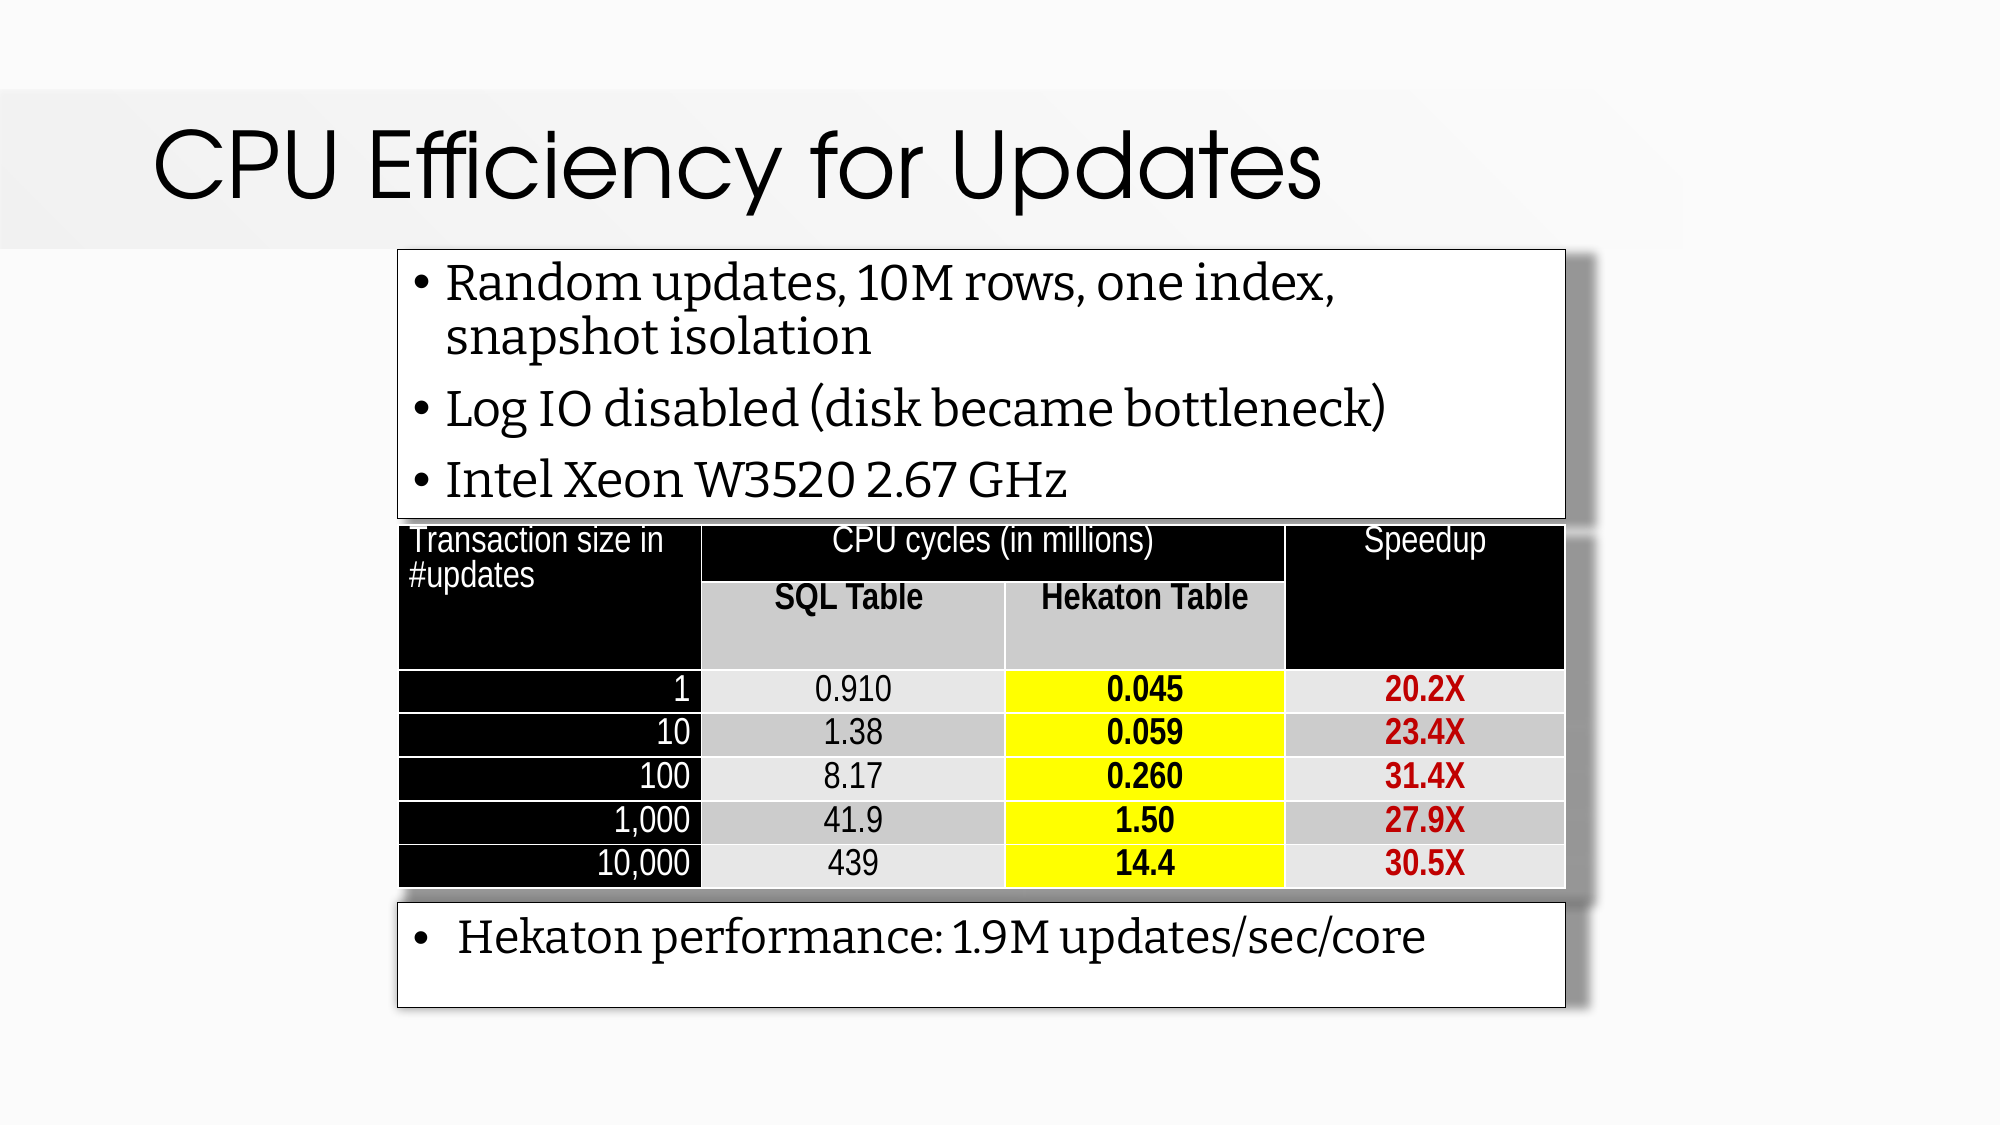

# CPU Efficiency for Updates
Random updates, 10M rows, one index, snapshot isolation
Log IO disabled (disk became bottleneck)
Intel Xeon W3520 2.67 GHz
| Transaction size in #updates | CPU cycles (in millions) |  | Speedup |
| --- | --- | --- | --- |
|  | SQL Table | Hekaton Table |  |
| 1 | 0.910 | 0.045 | 20.2X |
| 10 | 1.38 | 0.059 | 23.4X |
| 100 | 8.17 | 0.260 | 31.4X |
| 1,000 | 41.9 | 1.50 | 27.9X |
| 10,000 | 439 | 14.4 | 30.5X |
Hekaton performance: 1.9M updates/sec/core